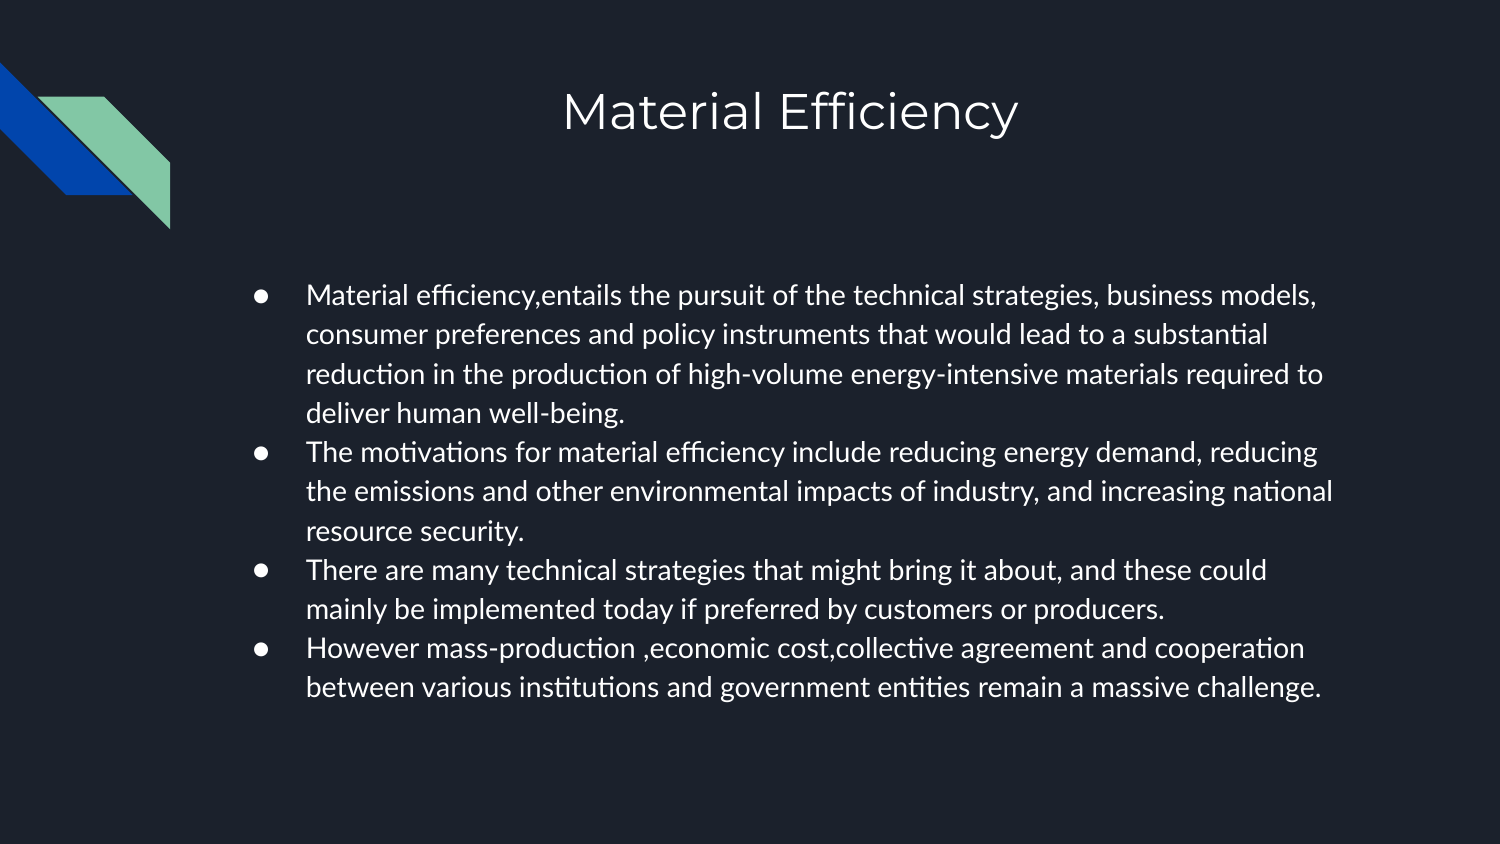

# Material Efficiency
Material efficiency,entails the pursuit of the technical strategies, business models, consumer preferences and policy instruments that would lead to a substantial reduction in the production of high-volume energy-intensive materials required to deliver human well-being.
The motivations for material efficiency include reducing energy demand, reducing the emissions and other environmental impacts of industry, and increasing national resource security.
There are many technical strategies that might bring it about, and these could mainly be implemented today if preferred by customers or producers.
However mass-production ,economic cost,collective agreement and cooperation between various institutions and government entities remain a massive challenge.